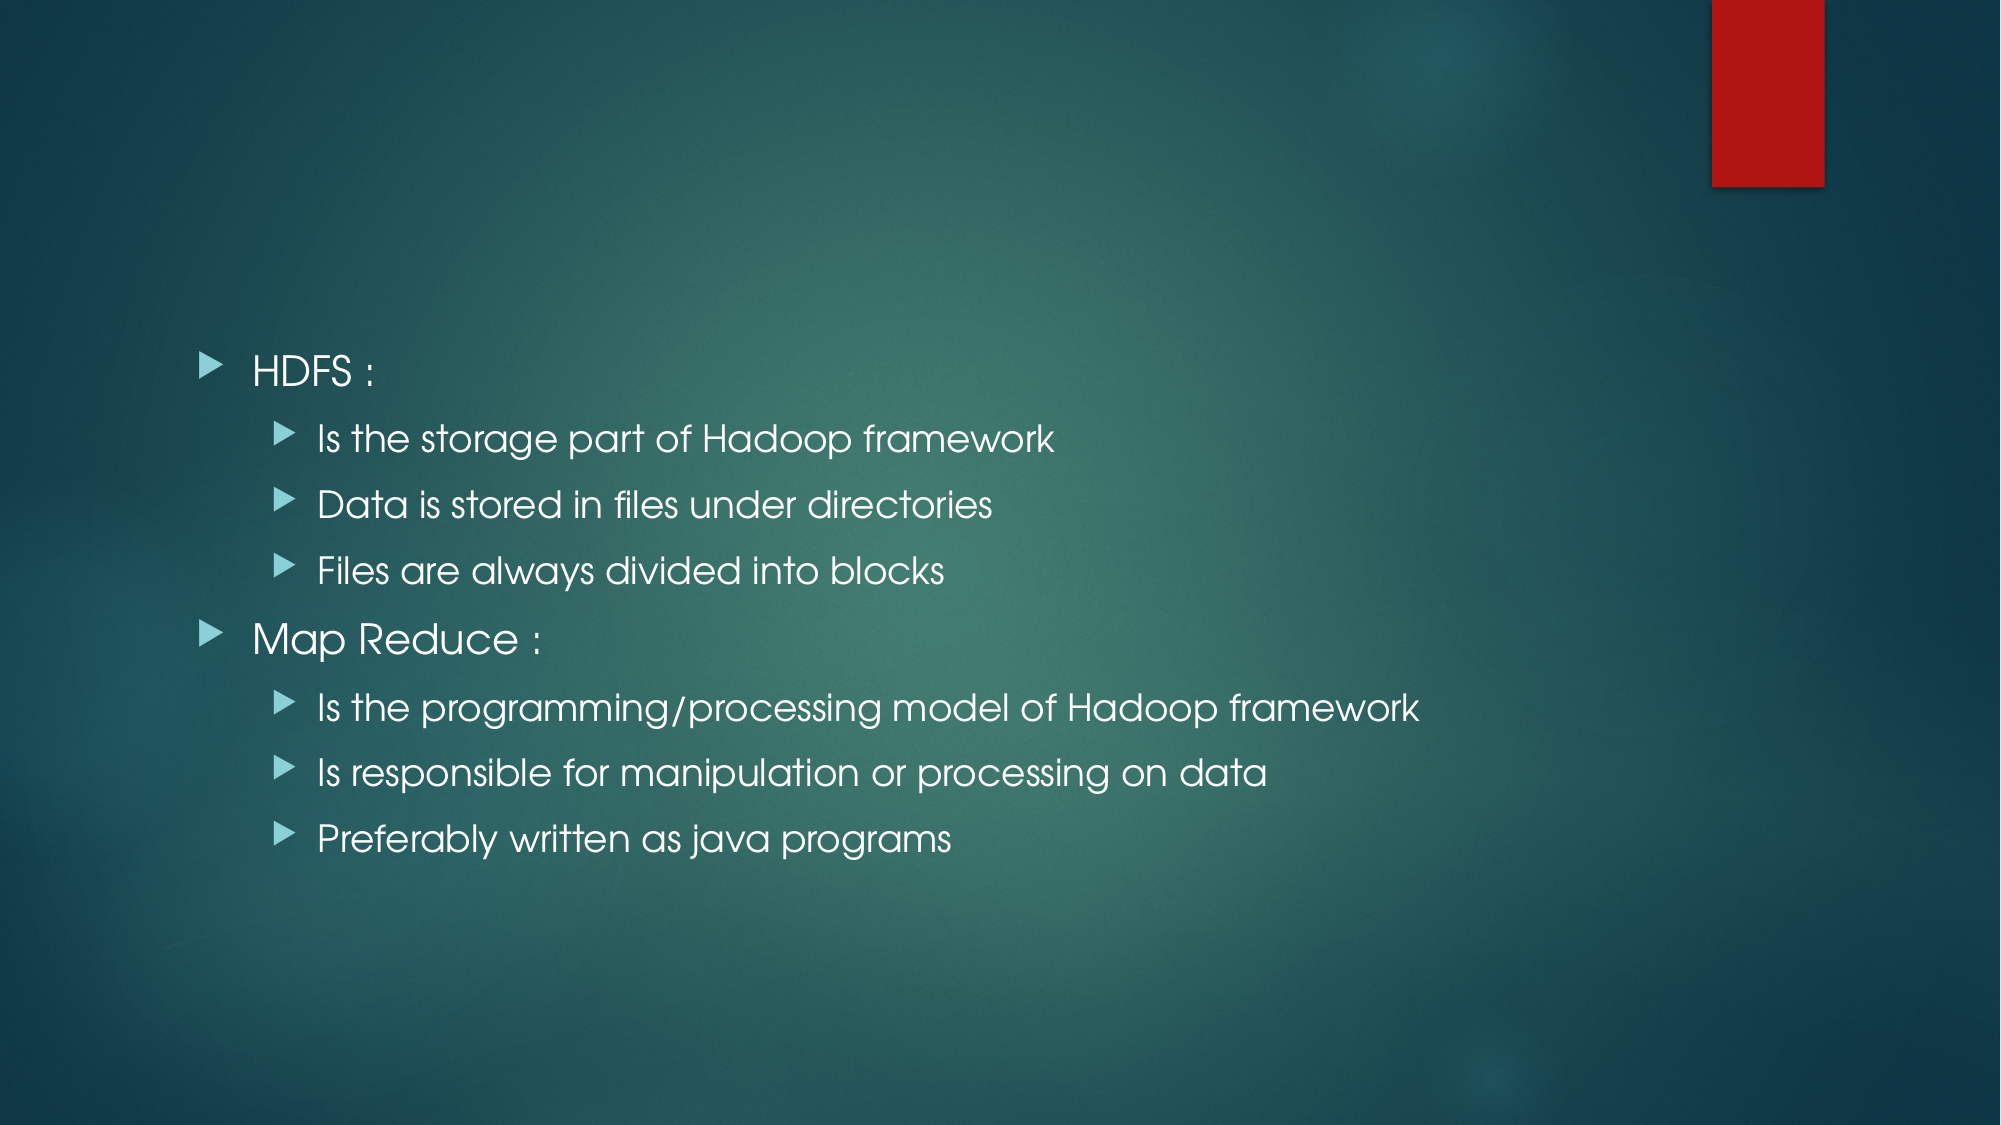

#
HDFS :
Is the storage part of Hadoop framework
Data is stored in files under directories
Files are always divided into blocks
Map Reduce :
Is the programming/processing model of Hadoop framework
Is responsible for manipulation or processing on data
Preferably written as java programs